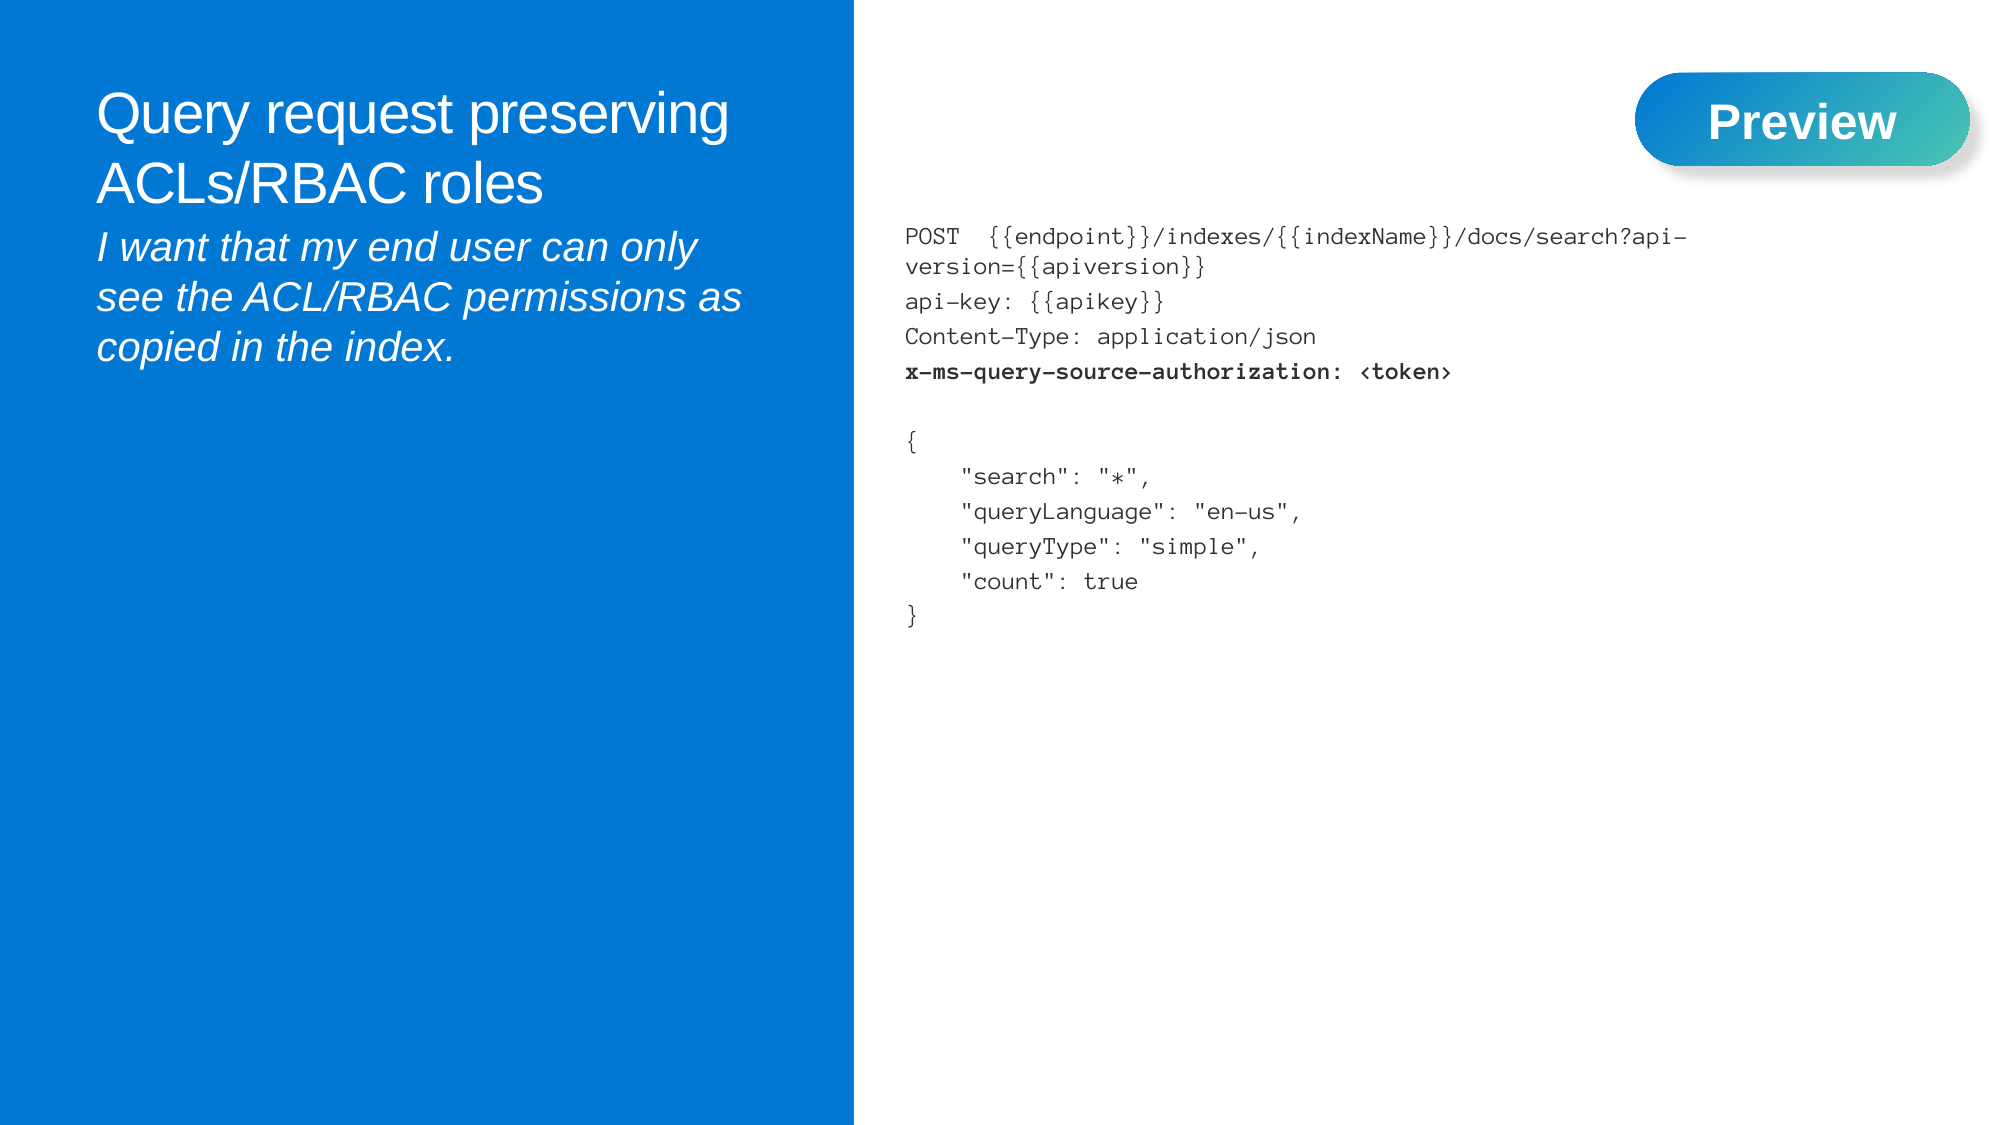

Preview
# Query request preserving ACLs/RBAC roles
I want that my end user can only see the ACL/RBAC permissions as copied in the index.

POST  {{endpoint}}/indexes/{{indexName}}/docs/search?api-version={{apiversion}}
api-key: {{apikey}}
Content-Type: application/json
x-ms-query-source-authorization: <token>

{
    "search": "*",
    "queryLanguage": "en-us",
    "queryType": "simple",
    "count": true
}